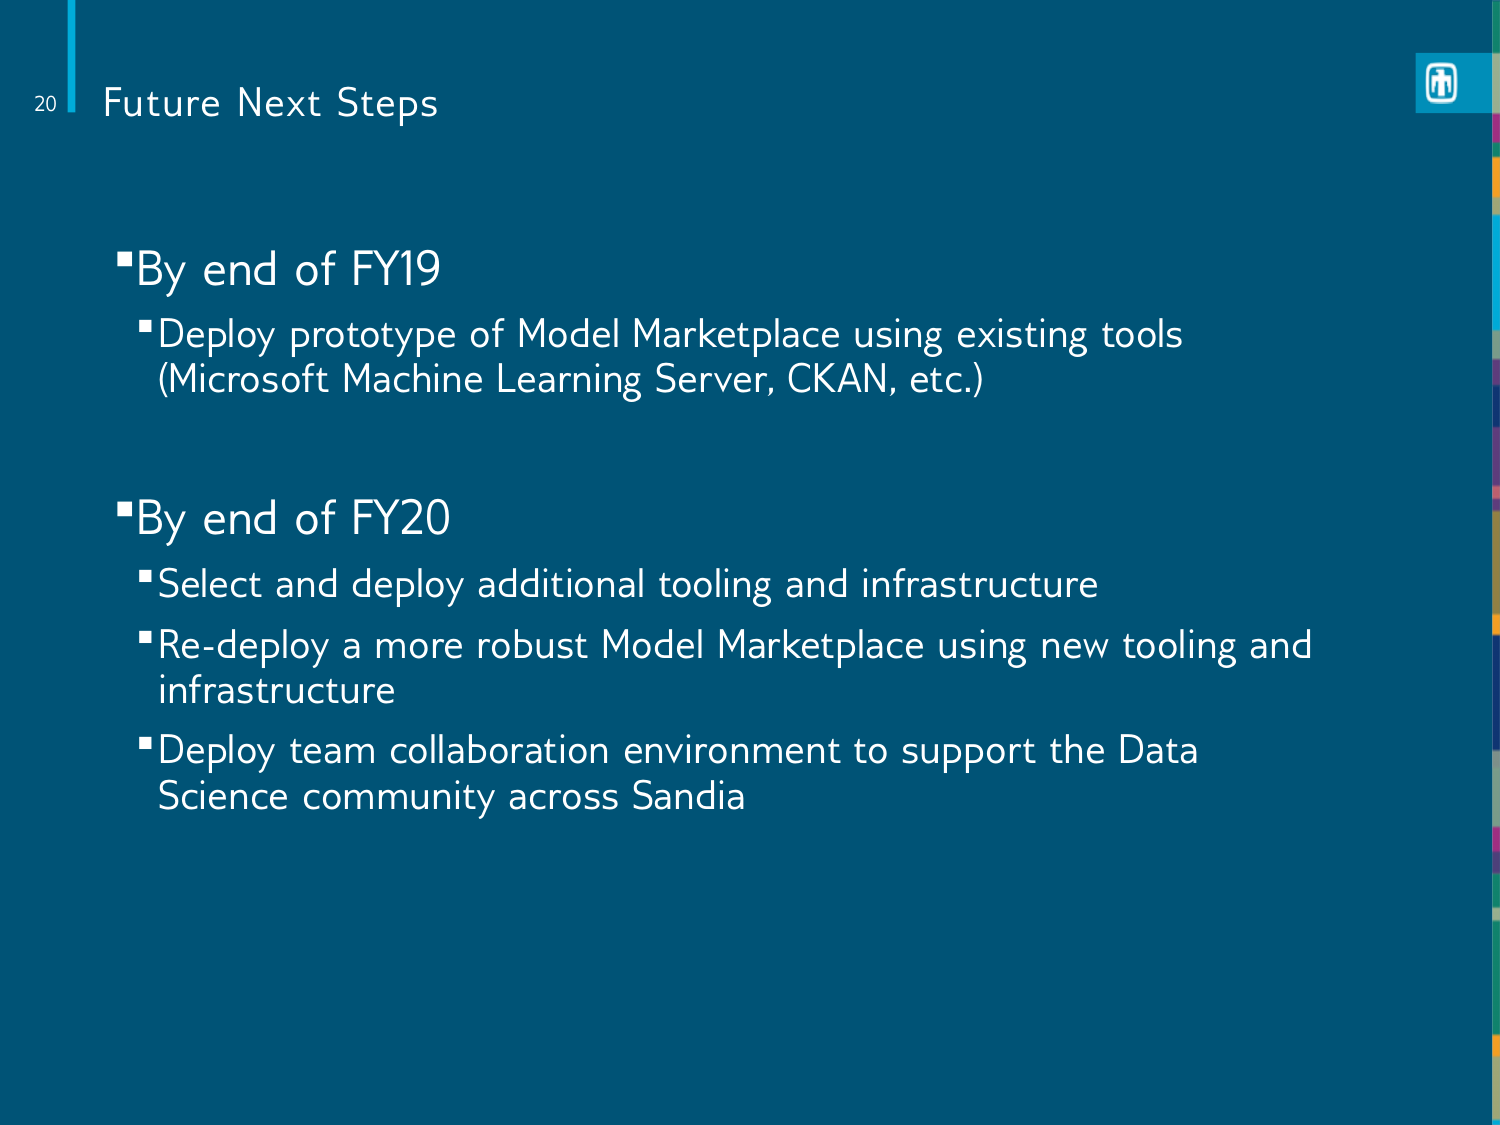

# Future Next Steps
20
By end of FY19
Deploy prototype of Model Marketplace using existing tools (Microsoft Machine Learning Server, CKAN, etc.)

By end of FY20
Select and deploy additional tooling and infrastructure
Re-deploy a more robust Model Marketplace using new tooling and infrastructure
Deploy team collaboration environment to support the Data Science community across Sandia